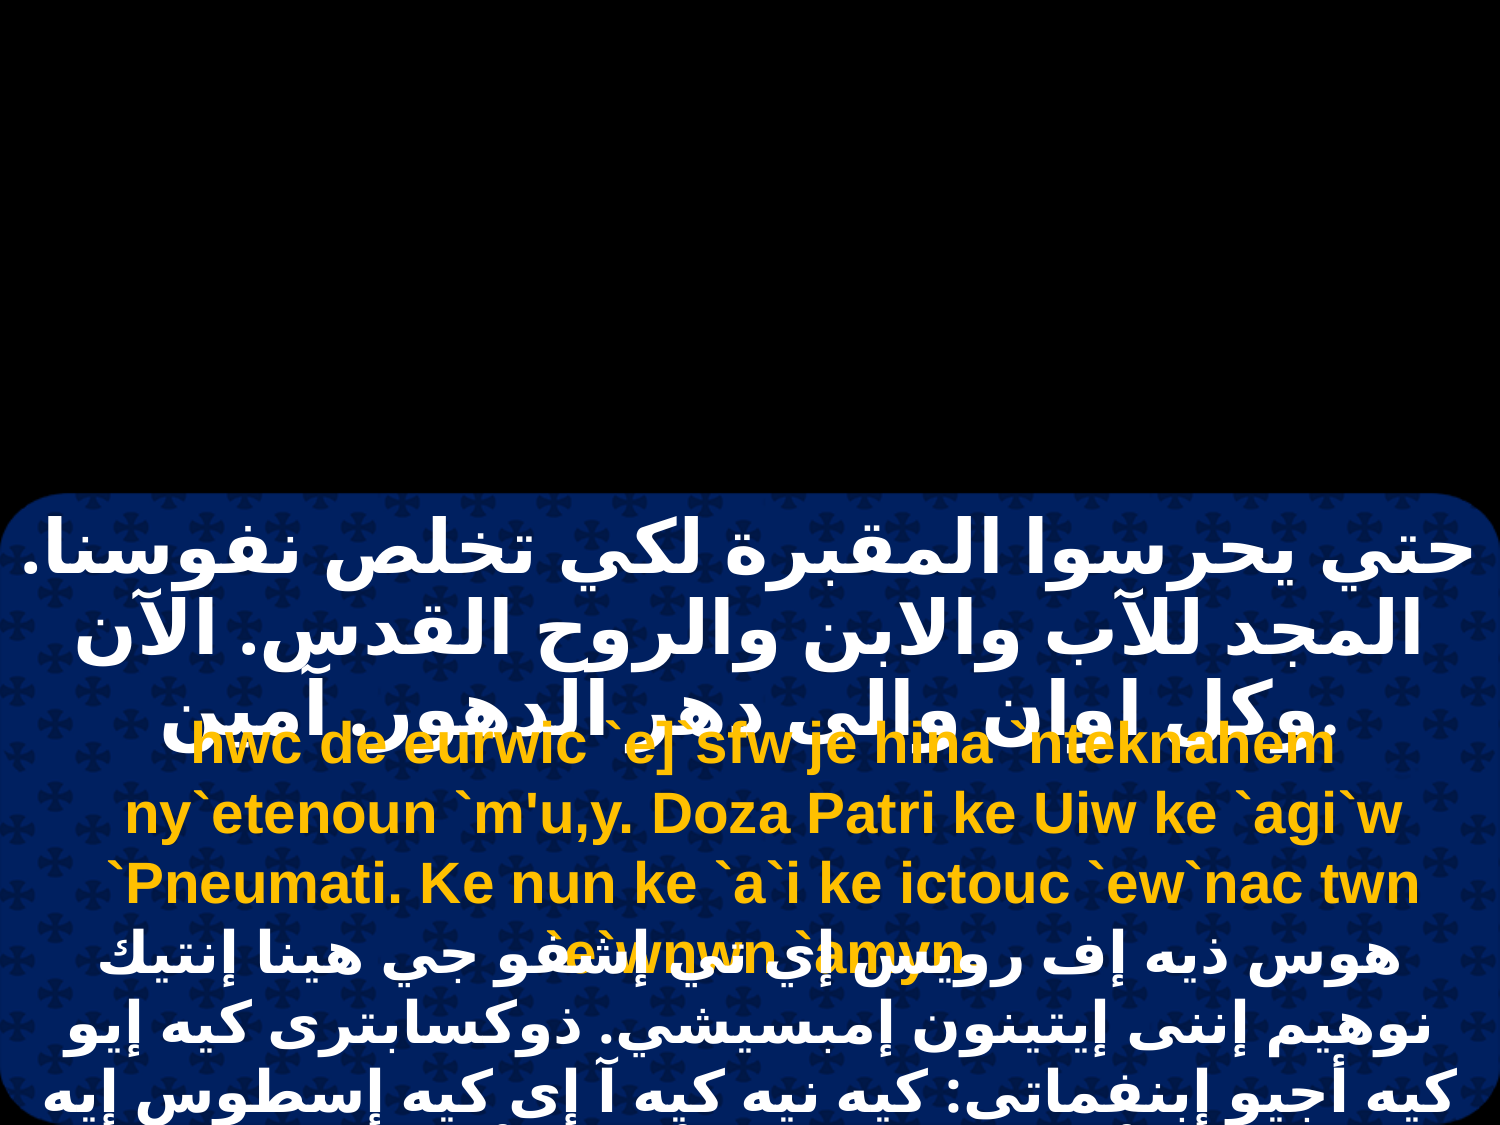

حتي يحرسوا المقبرة لكي تخلص نفوسنا. المجد للآب والابن والروح القدس. الآن وكل اوان والى دهر الدهور. آمين.

hwc de eurwic `e]`sfw je hina `nteknahem ny`etenoun `m'u,y. Doza Patri ke Uiw ke `agi`w `Pneumati. Ke nun ke `a`i ke ictouc `ew`nac twn `e`wnwn `amyn.

هوس ذيه إف رويس إي تي إشفو جي هينا إنتيك نوهيم إننى إيتينون إمبسيشي. ذوكسابترى كيه إيو كيه أجيو إبنفماتى: كيه نيه كيه آ إى كيه إسطوس إيه أوناس طون إيه أونون أمين.